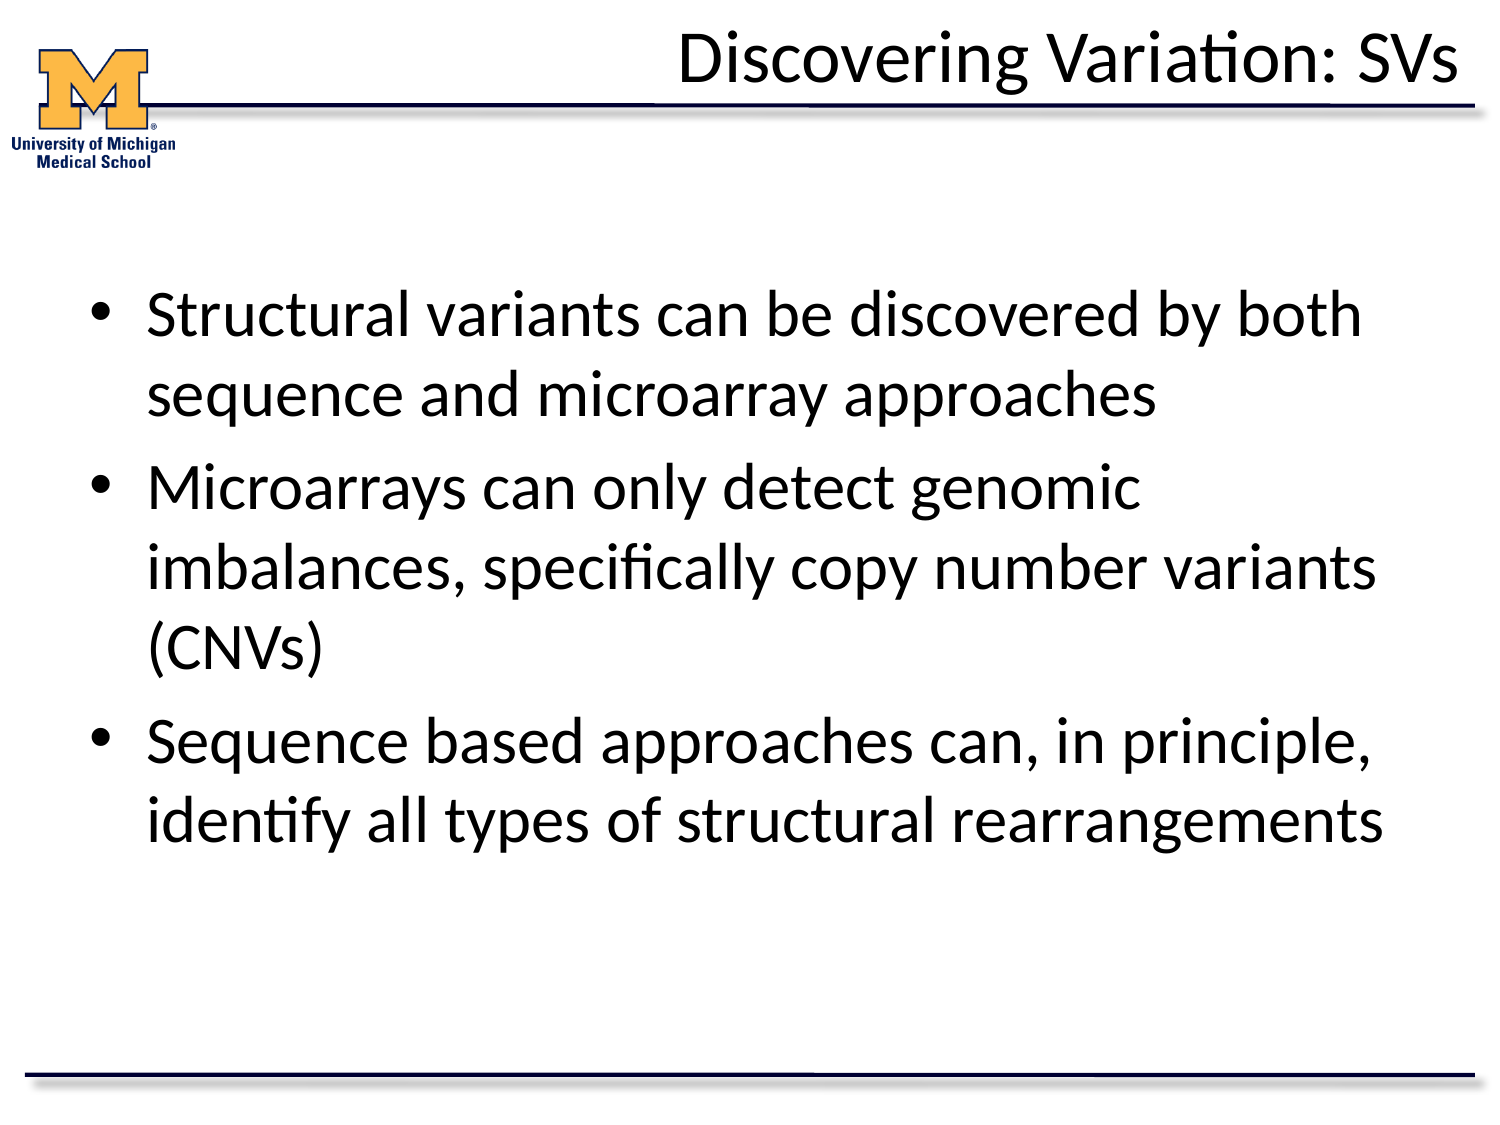

# Discovering Variation: SVs
Structural variants can be discovered by both sequence and microarray approaches
Microarrays can only detect genomic imbalances, specifically copy number variants (CNVs)
Sequence based approaches can, in principle, identify all types of structural rearrangements